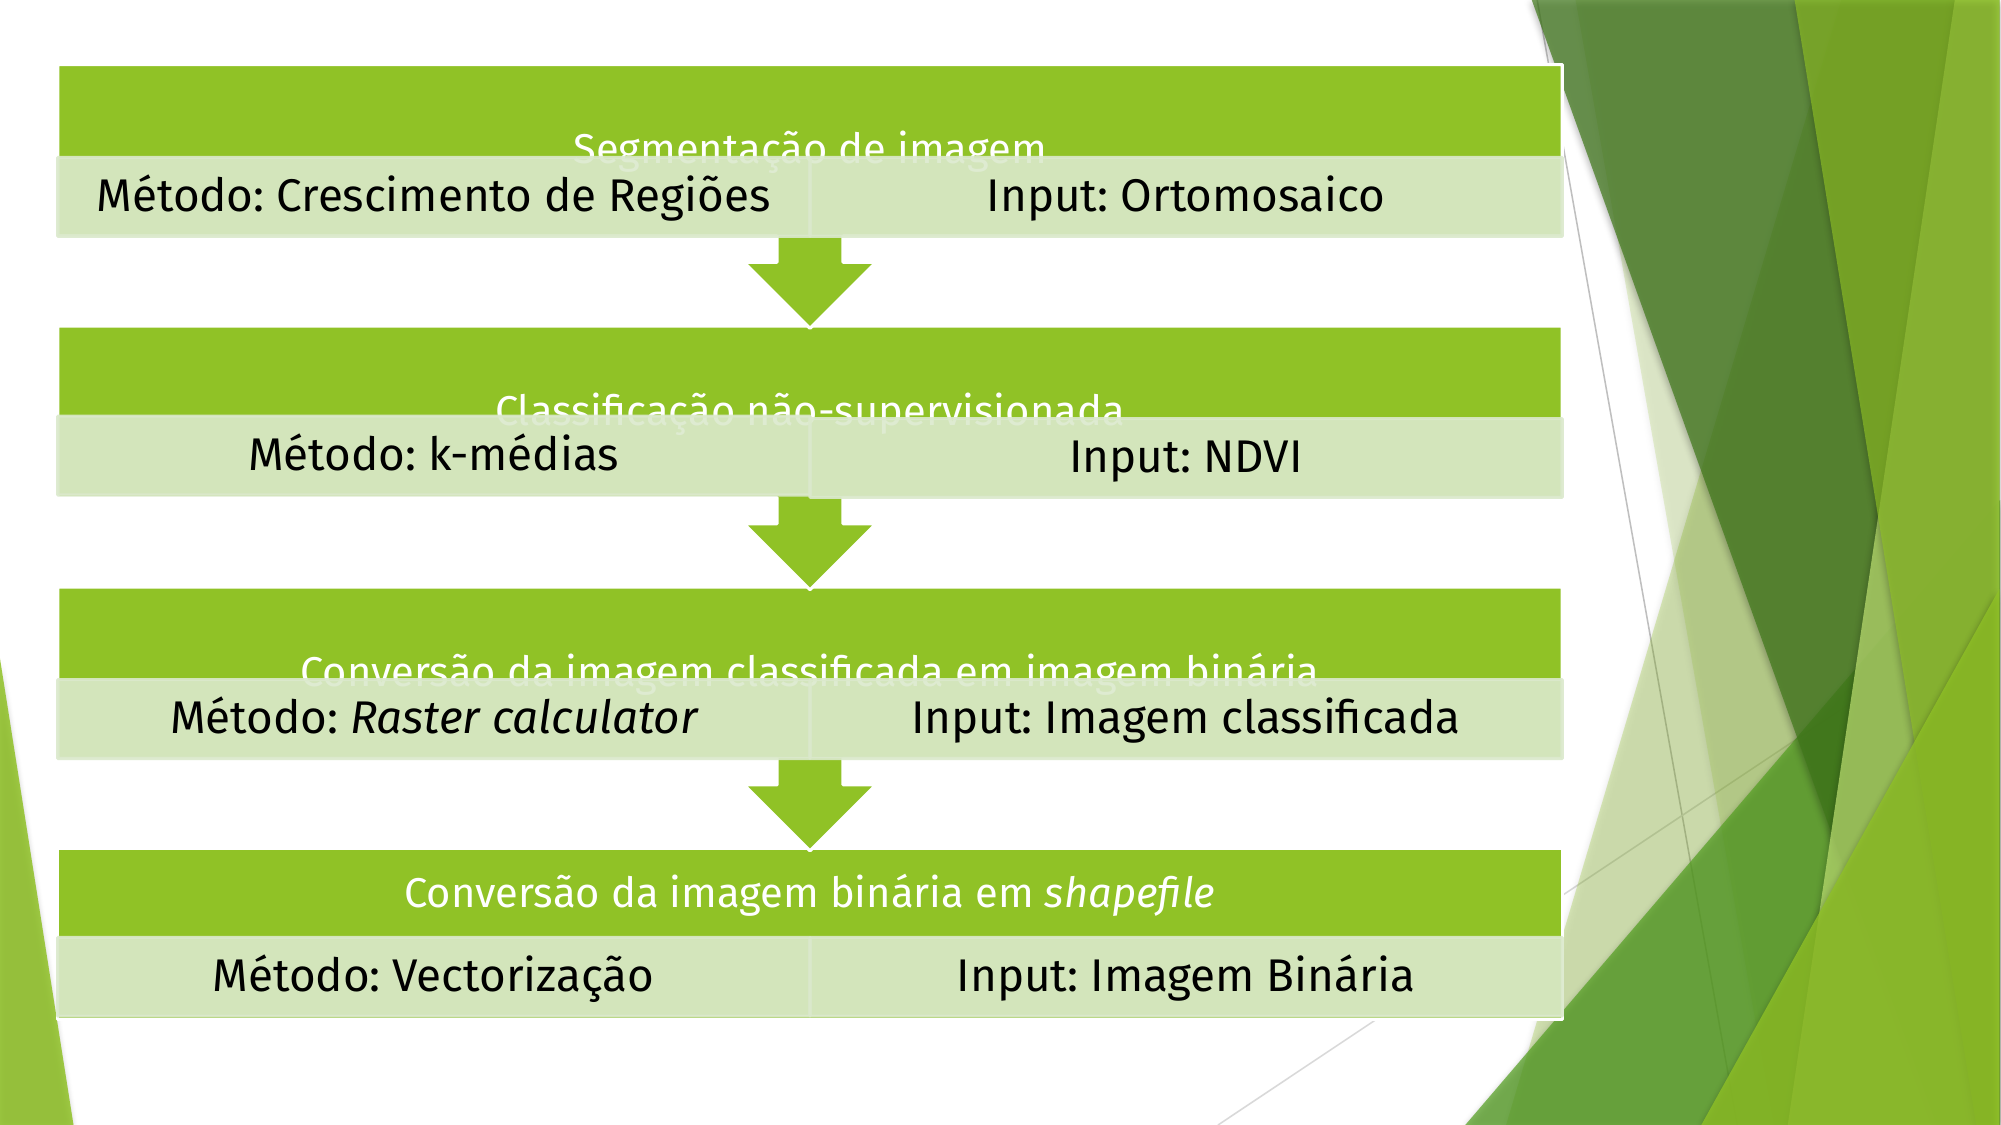

Conversão da imagem binária em shapefile
Método: Vectorização
Input: Imagem Binária
Conversão da imagem classificada em imagem binária
Método: Raster calculator
Input: Imagem classificada
Classificação não-supervisionada
Método: k-médias
Input: NDVI
Segmentação de imagem
Método: Crescimento de Regiões
Input: Ortomosaico